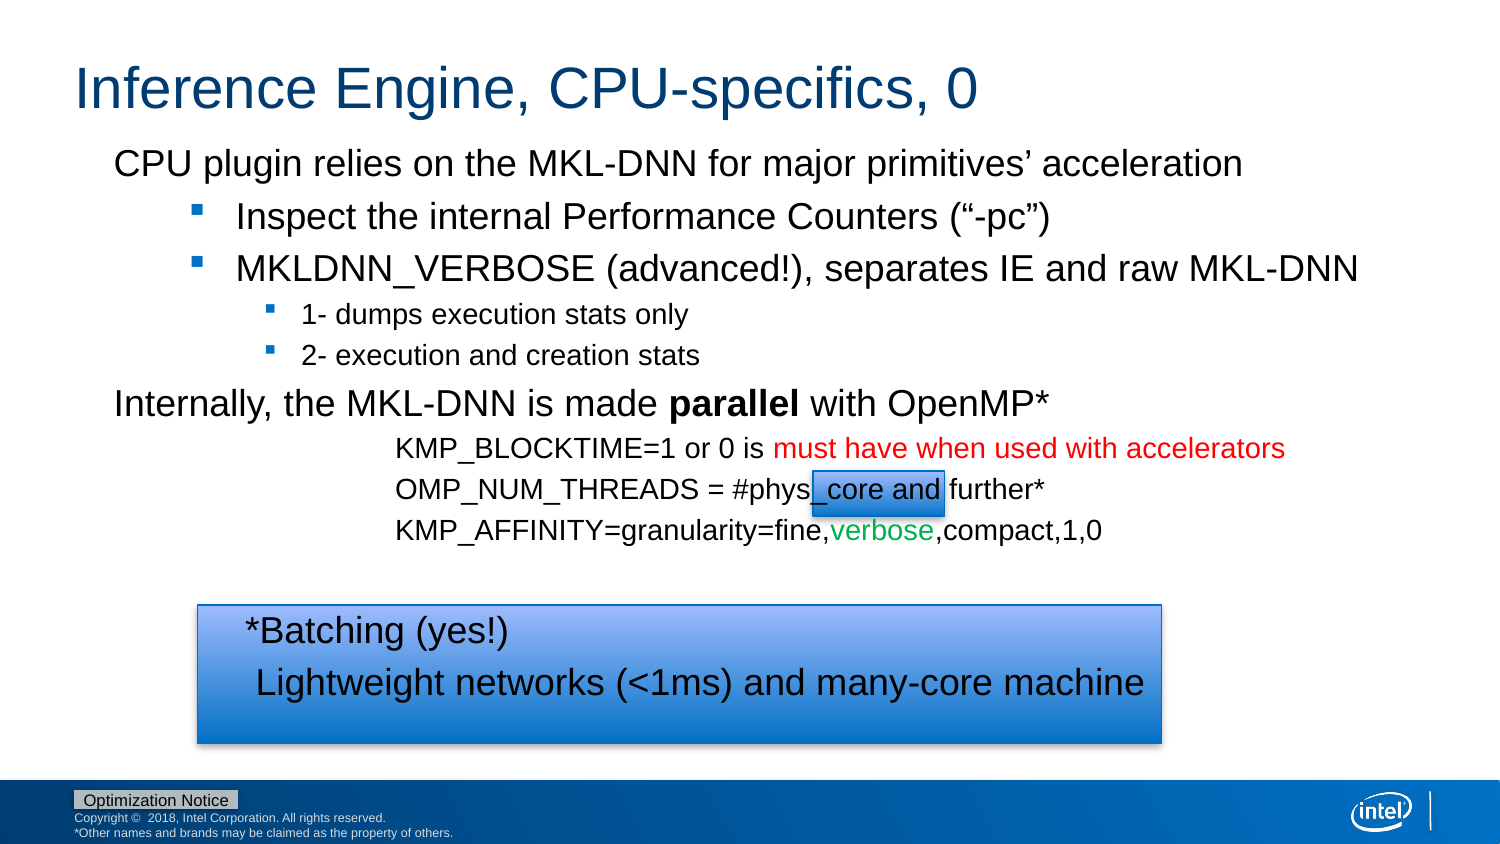

# Inference Engine, CPU-specifics, 0
CPU plugin relies on the MKL-DNN for major primitives’ acceleration
Inspect the internal Performance Counters (“-pc”)
MKLDNN_VERBOSE (advanced!), separates IE and raw MKL-DNN
1- dumps execution stats only
2- execution and creation stats
Internally, the MKL-DNN is made parallel with OpenMP*
	KMP_BLOCKTIME=1 or 0 is must have when used with accelerators
	OMP_NUM_THREADS = #phys_core and further*
	KMP_AFFINITY=granularity=fine,verbose,compact,1,0

*Batching (yes!)
 Lightweight networks (<1ms) and many-core machine